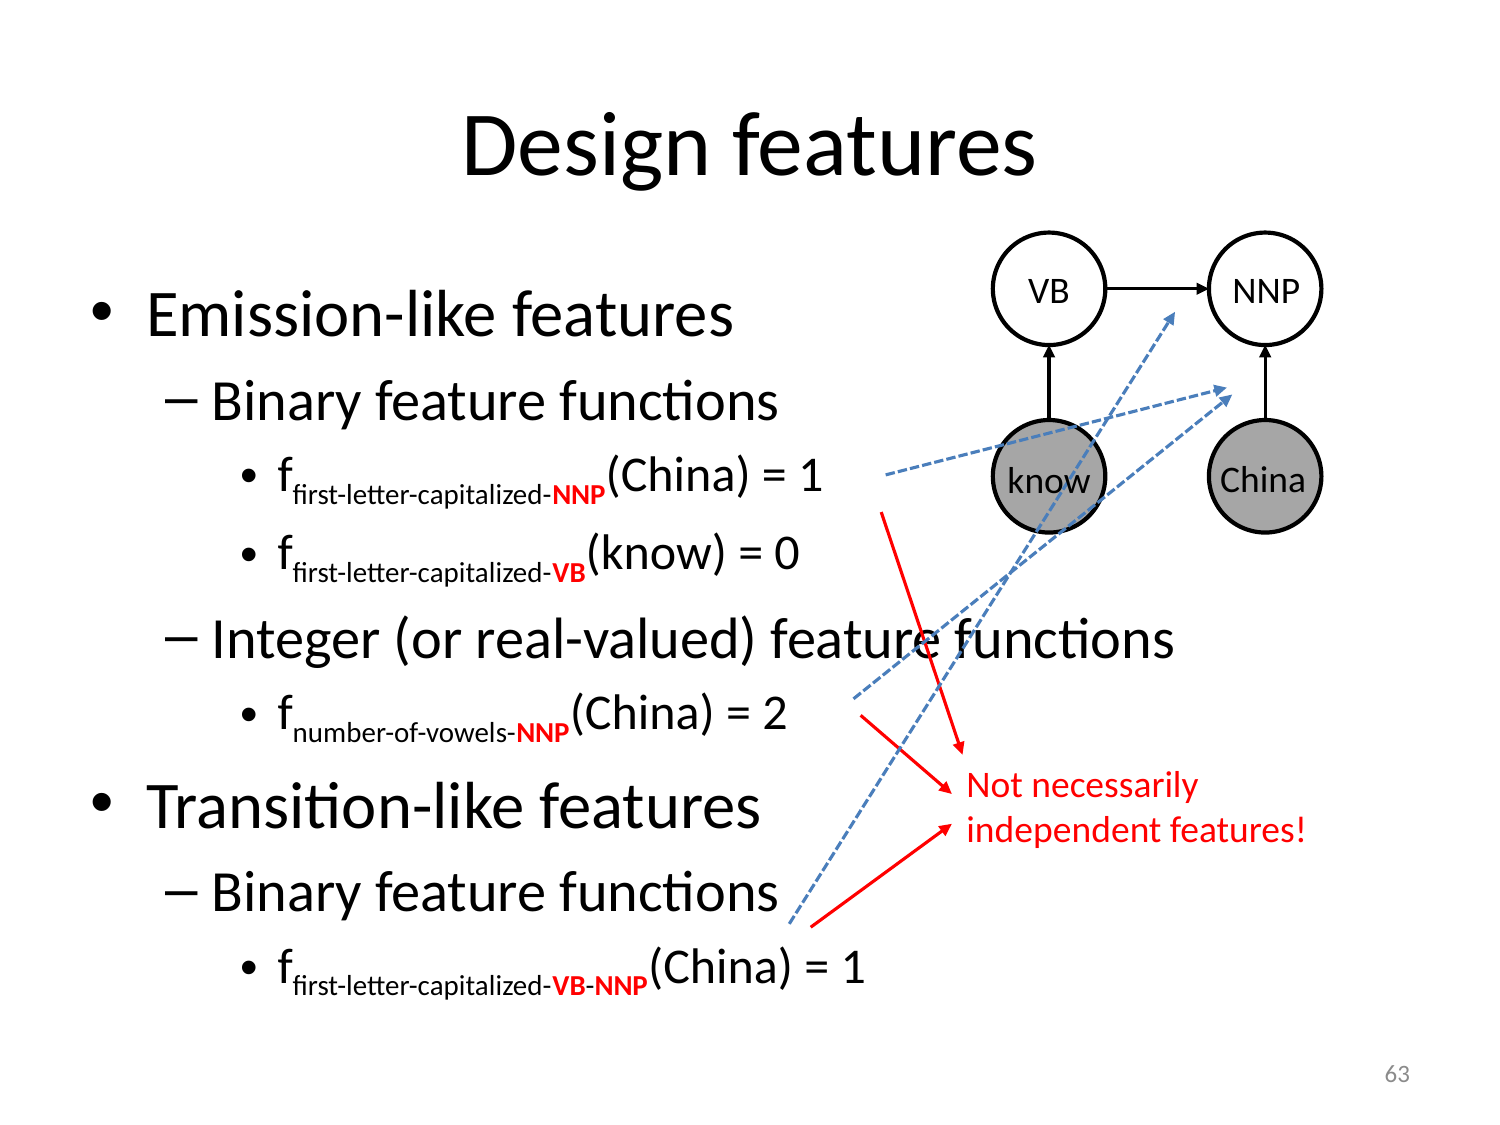

# Design features
VB

NNP
Emission-like features
Binary feature functions
ffirst-letter-capitalized-NNP(China) = 1
ffirst-letter-capitalized-VB(know) = 0
Integer (or real-valued) feature functions
fnumber-of-vowels-NNP(China) = 2
Transition-like features
Binary feature functions
ffirst-letter-capitalized-VB-NNP(China) = 1

China
know
Not necessarily independent features!
63